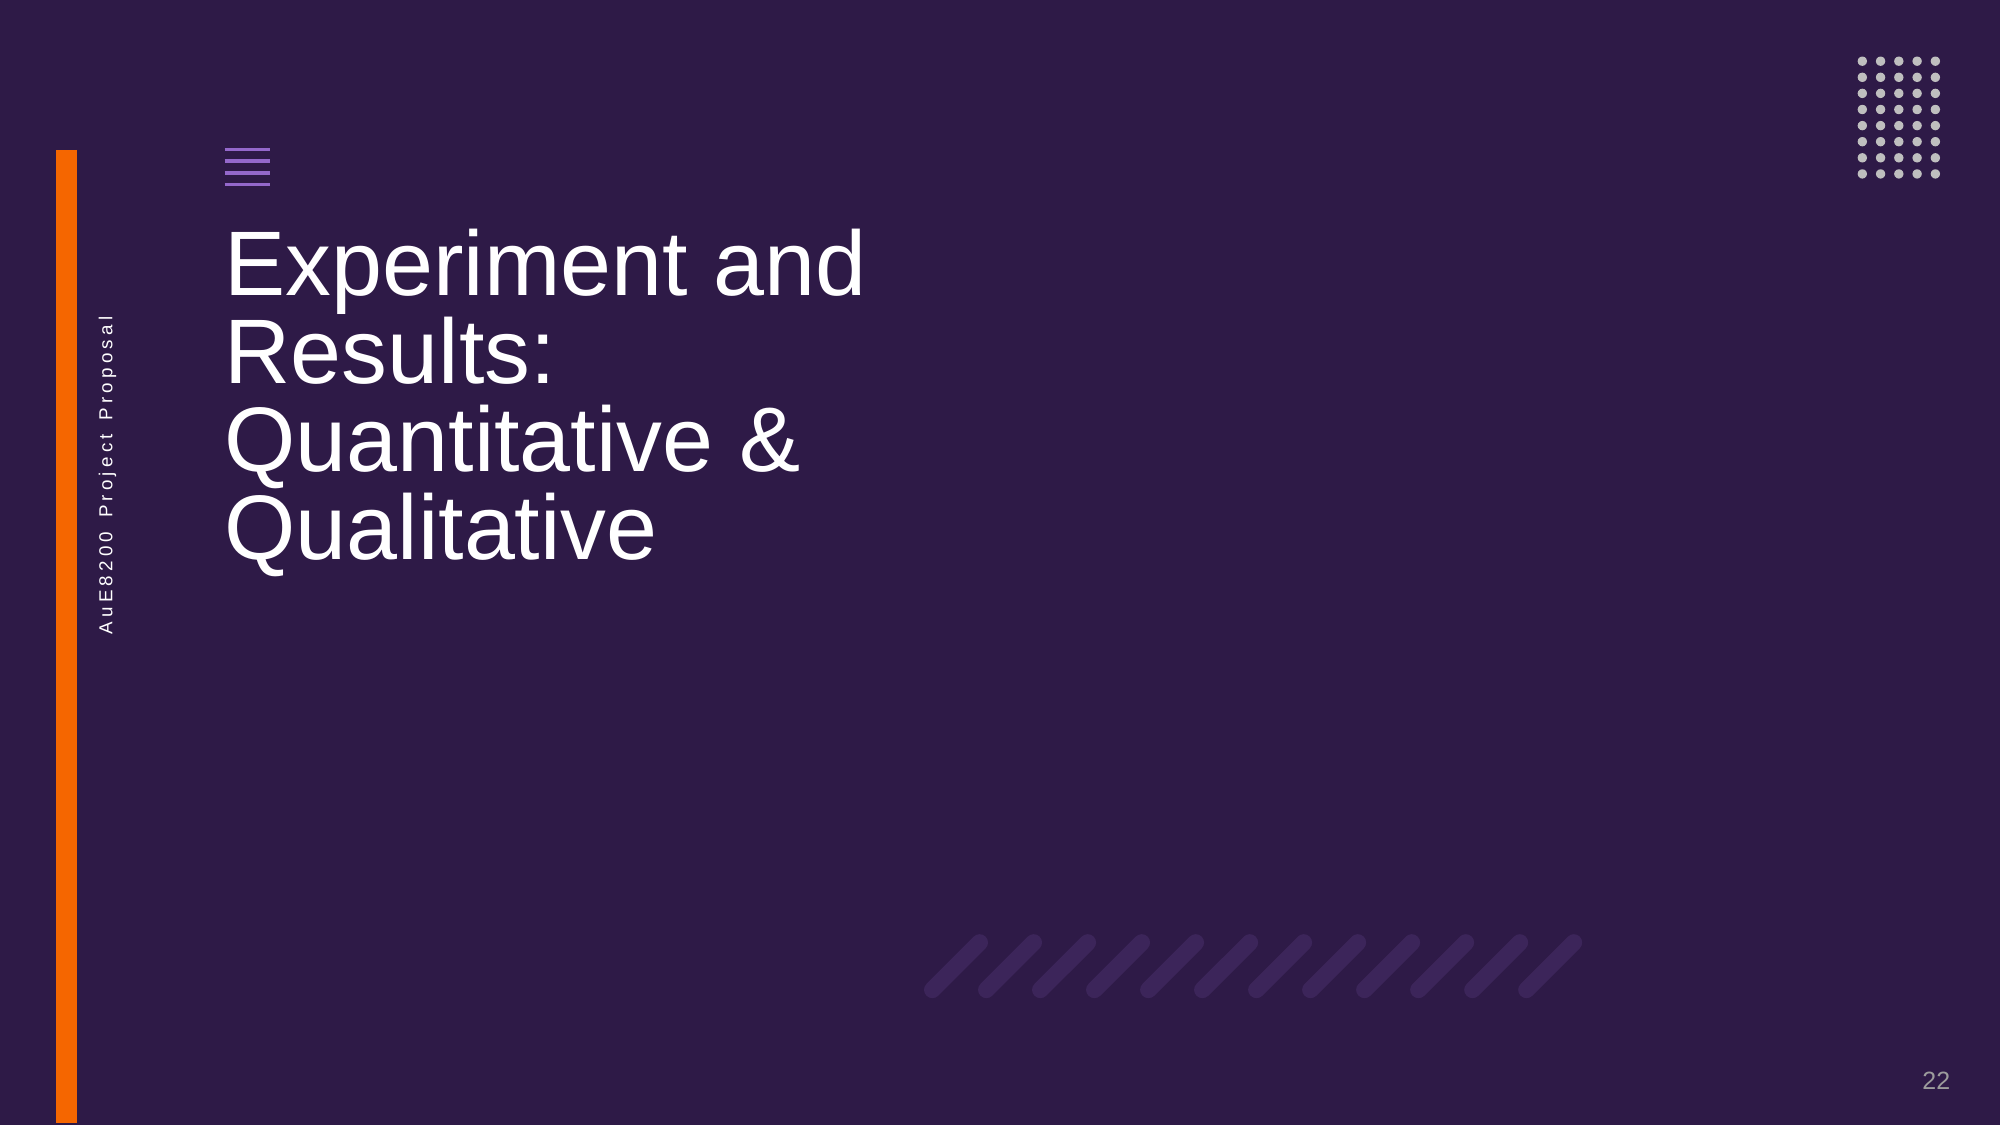

# Experiment and Results: Quantitative & Qualitative
22